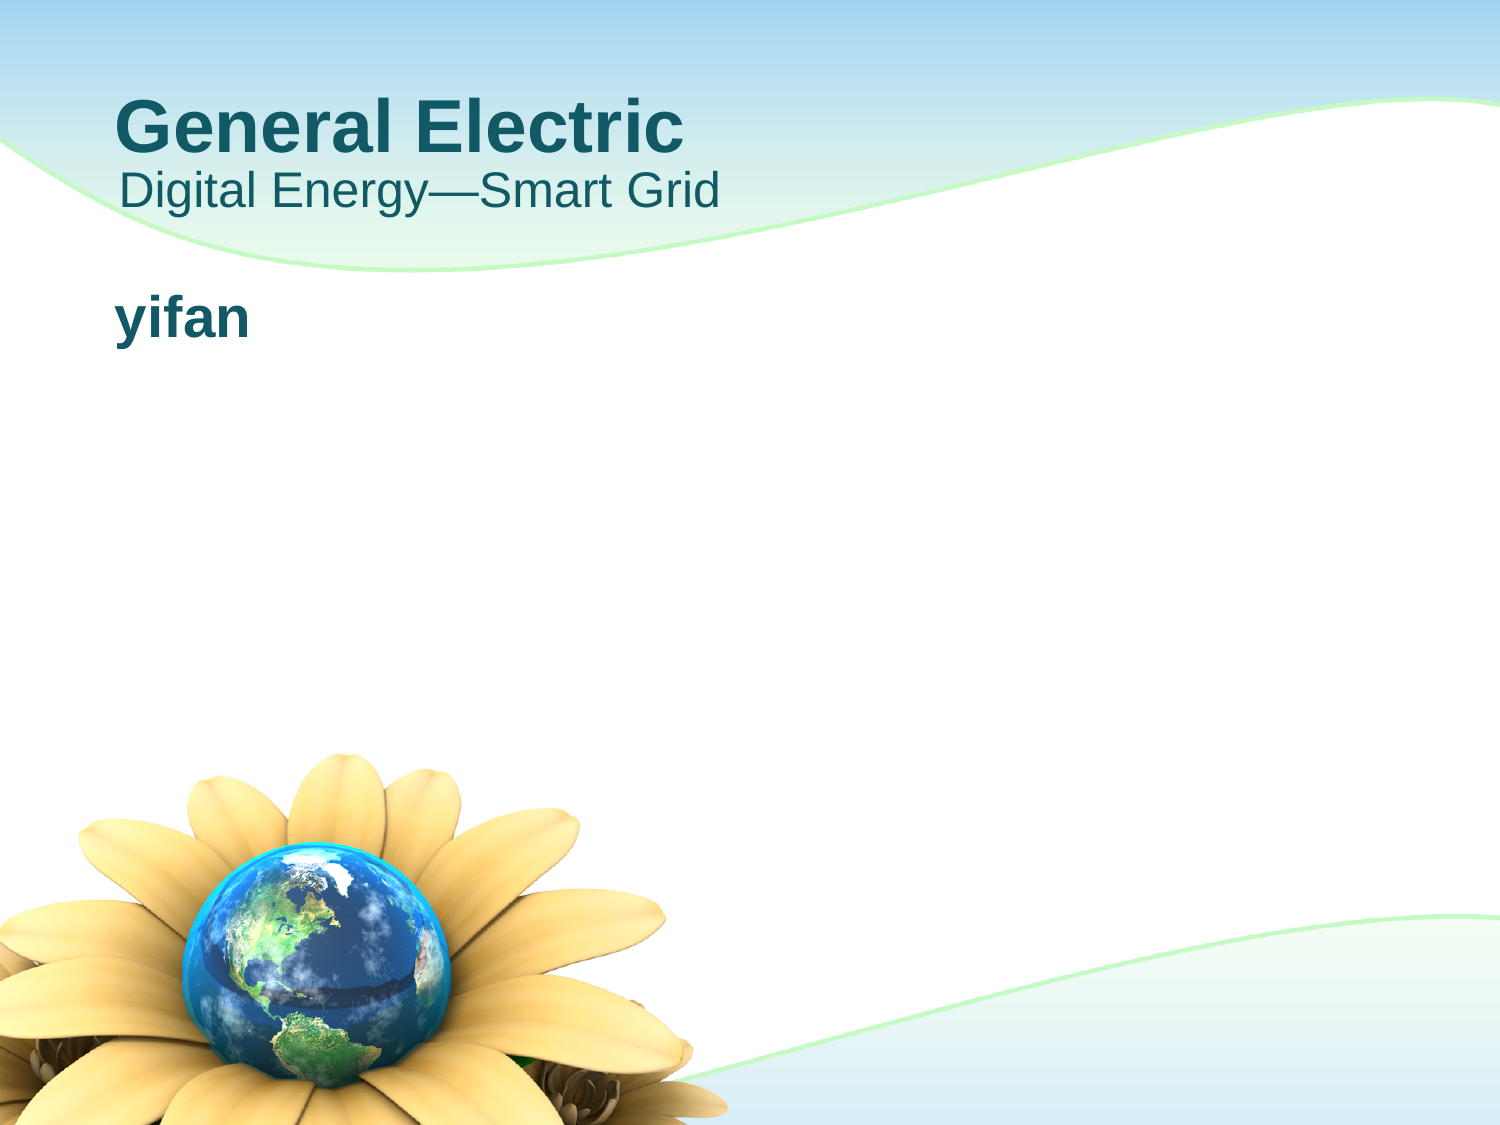

# General Electric
Digital Energy—Smart Grid
yifan